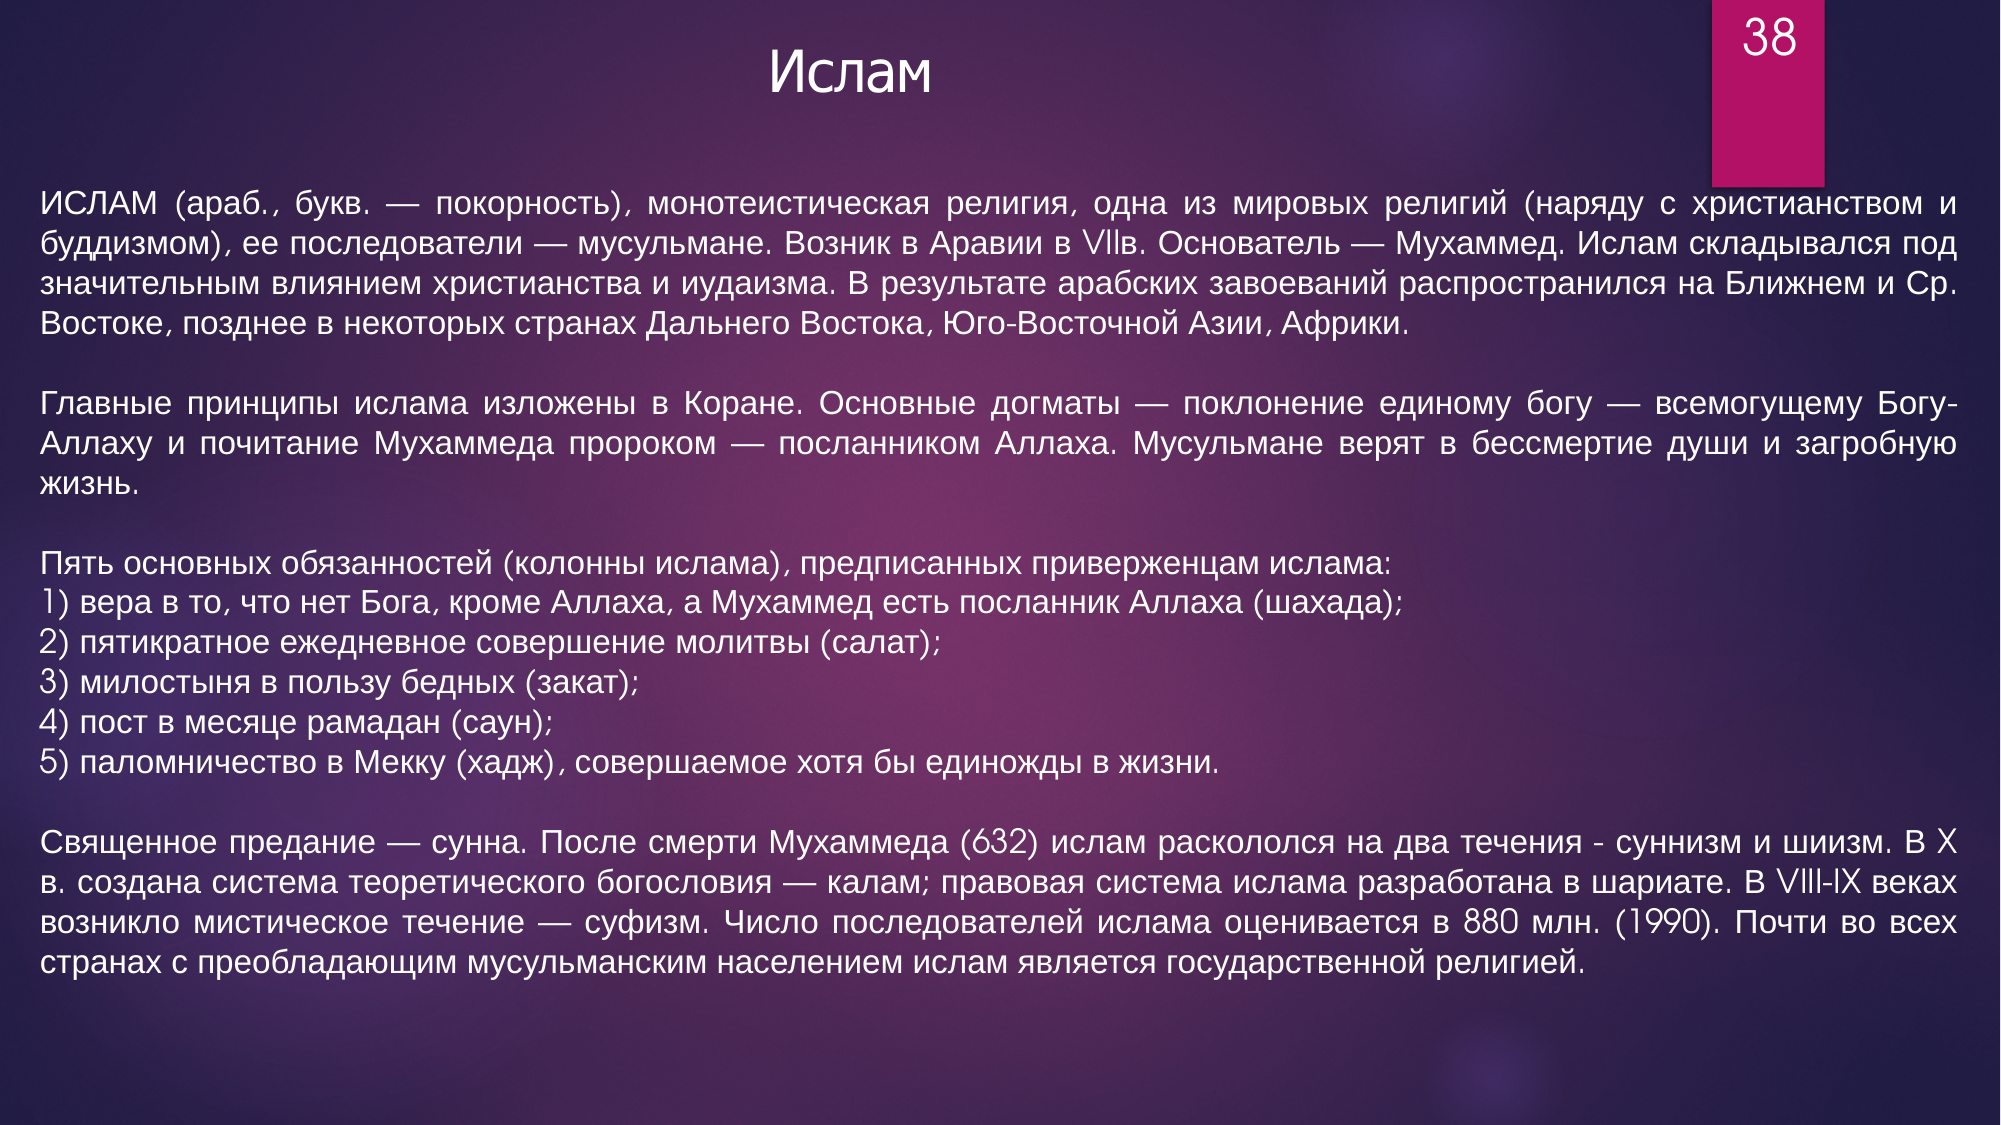

38
Ислам
ИСЛАМ (араб., букв. — покорность), монотеистическая религия, одна из мировых религий (наряду с христианством и буддизмом), ее последователи — мусульмане. Возник в Аравии в VIIв. Основатель — Мухаммед. Ислам складывался под значительным влиянием христианства и иудаизма. В результате арабских завоеваний распространился на Ближнем и Ср. Востоке, позднее в некоторых странах Дальнего Востока, Юго-Восточной Азии, Африки.

Главные принципы ислама изложены в Коране. Основные догматы — поклонение единому богу — всемогущему Богу-Аллаху и почитание Мухаммеда пророком — посланником Аллаха. Мусульмане верят в бессмертие души и загробную жизнь.

Пять основных обязанностей (колонны ислама), предписанных приверженцам ислама:
1) вера в то, что нет Бога, кроме Аллаха, а Мухаммед есть посланник Аллаха (шахада);
2) пятикратное ежедневное совершение молитвы (салат);
3) милостыня в пользу бедных (закат);
4) пост в месяце рамадан (саун);
5) паломничество в Мекку (хадж), совершаемое хотя бы единожды в жизни.

Священное предание — сунна. После смерти Мухаммеда (632) ислам раскололся на два течения - суннизм и шиизм. В X в. создана система теоретического богословия — калам; правовая система ислама разработана в шариате. В VIII-IX веках возникло мистическое течение — суфизм. Число последователей ислама оценивается в 880 млн. (1990). Почти во всех странах с преобладающим мусульманским населением ислам является государственной религией.